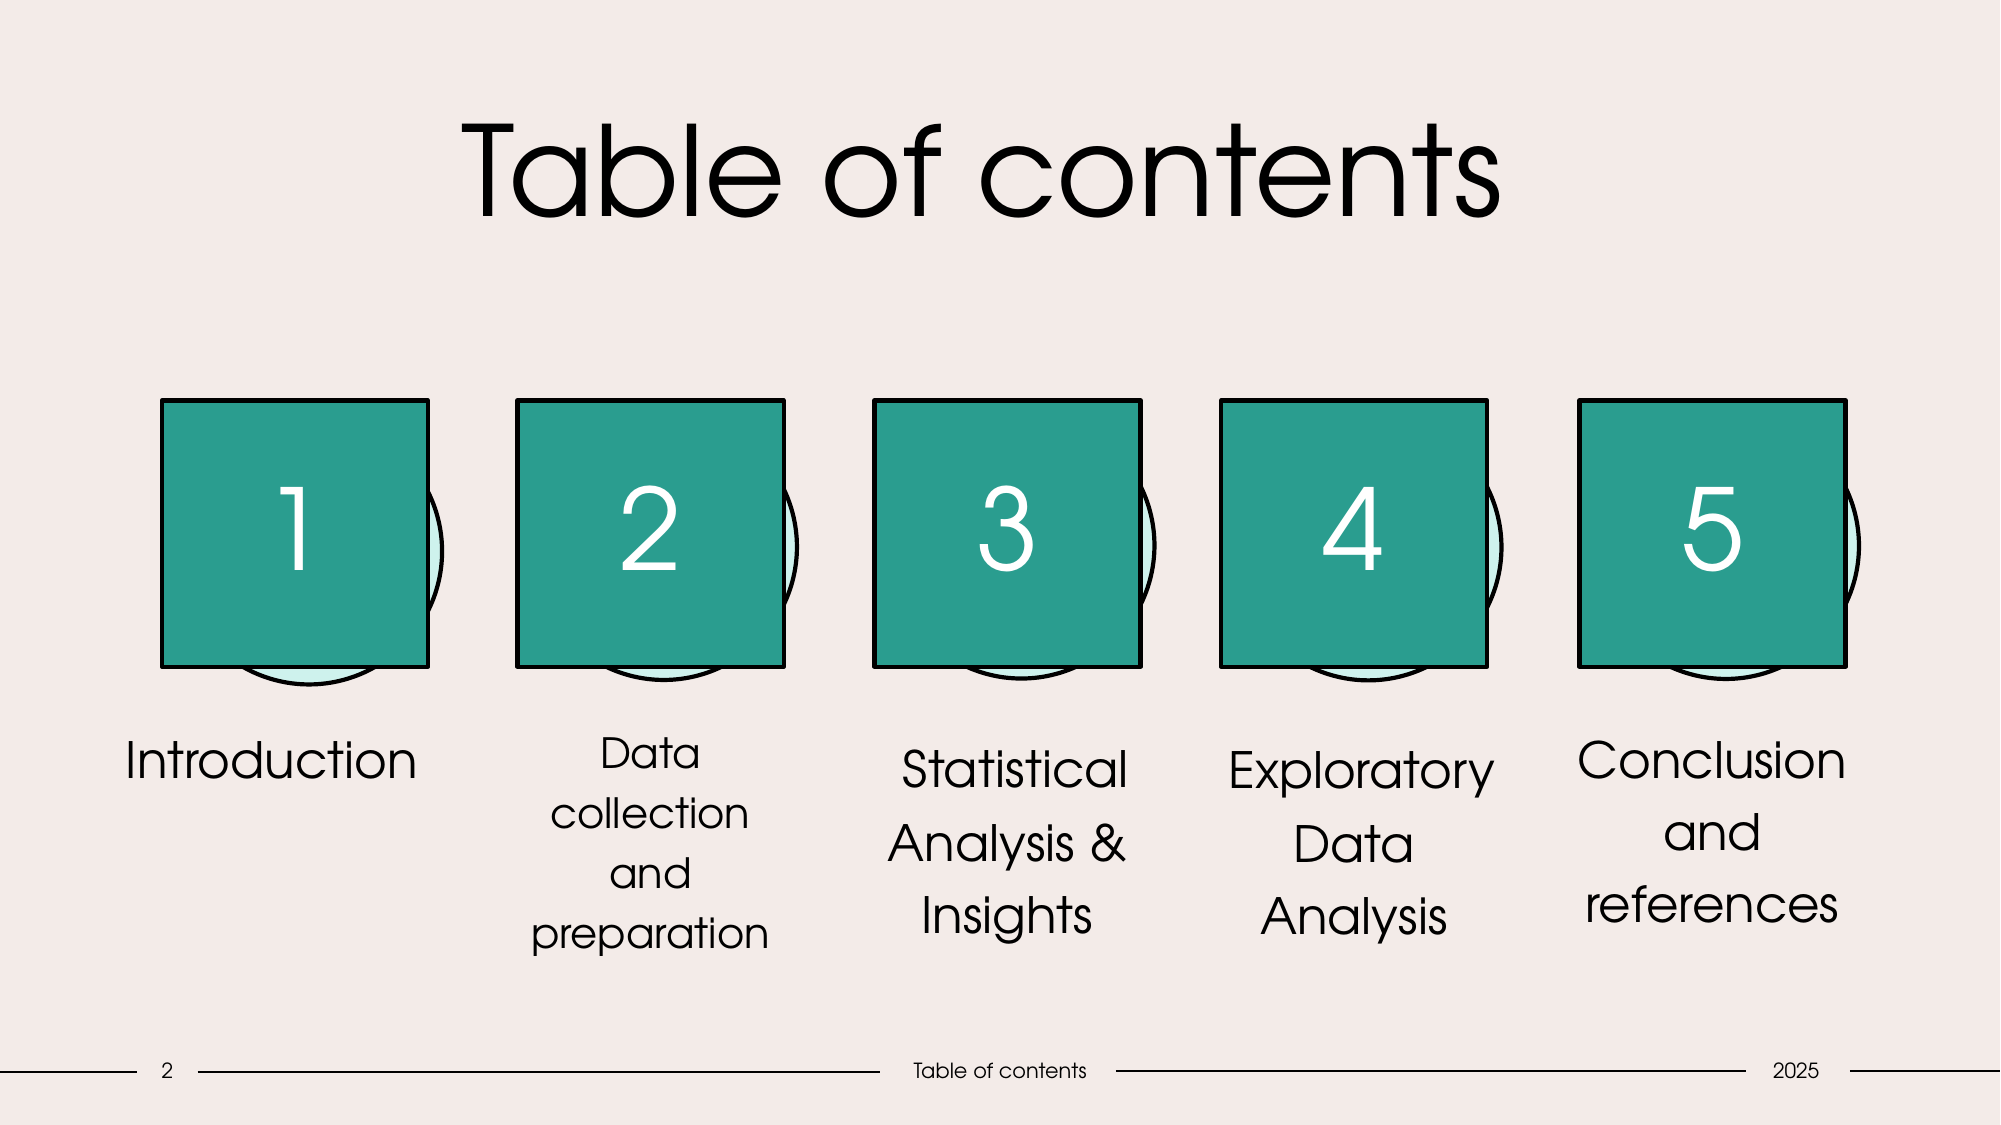

# Table of contents
1
2
3
4
5
 Statistical Analysis & Insights

 Exploratory Data Analysis

Conclusion and references

Introduction

Data collection and preparation

2
Table of contents
2025